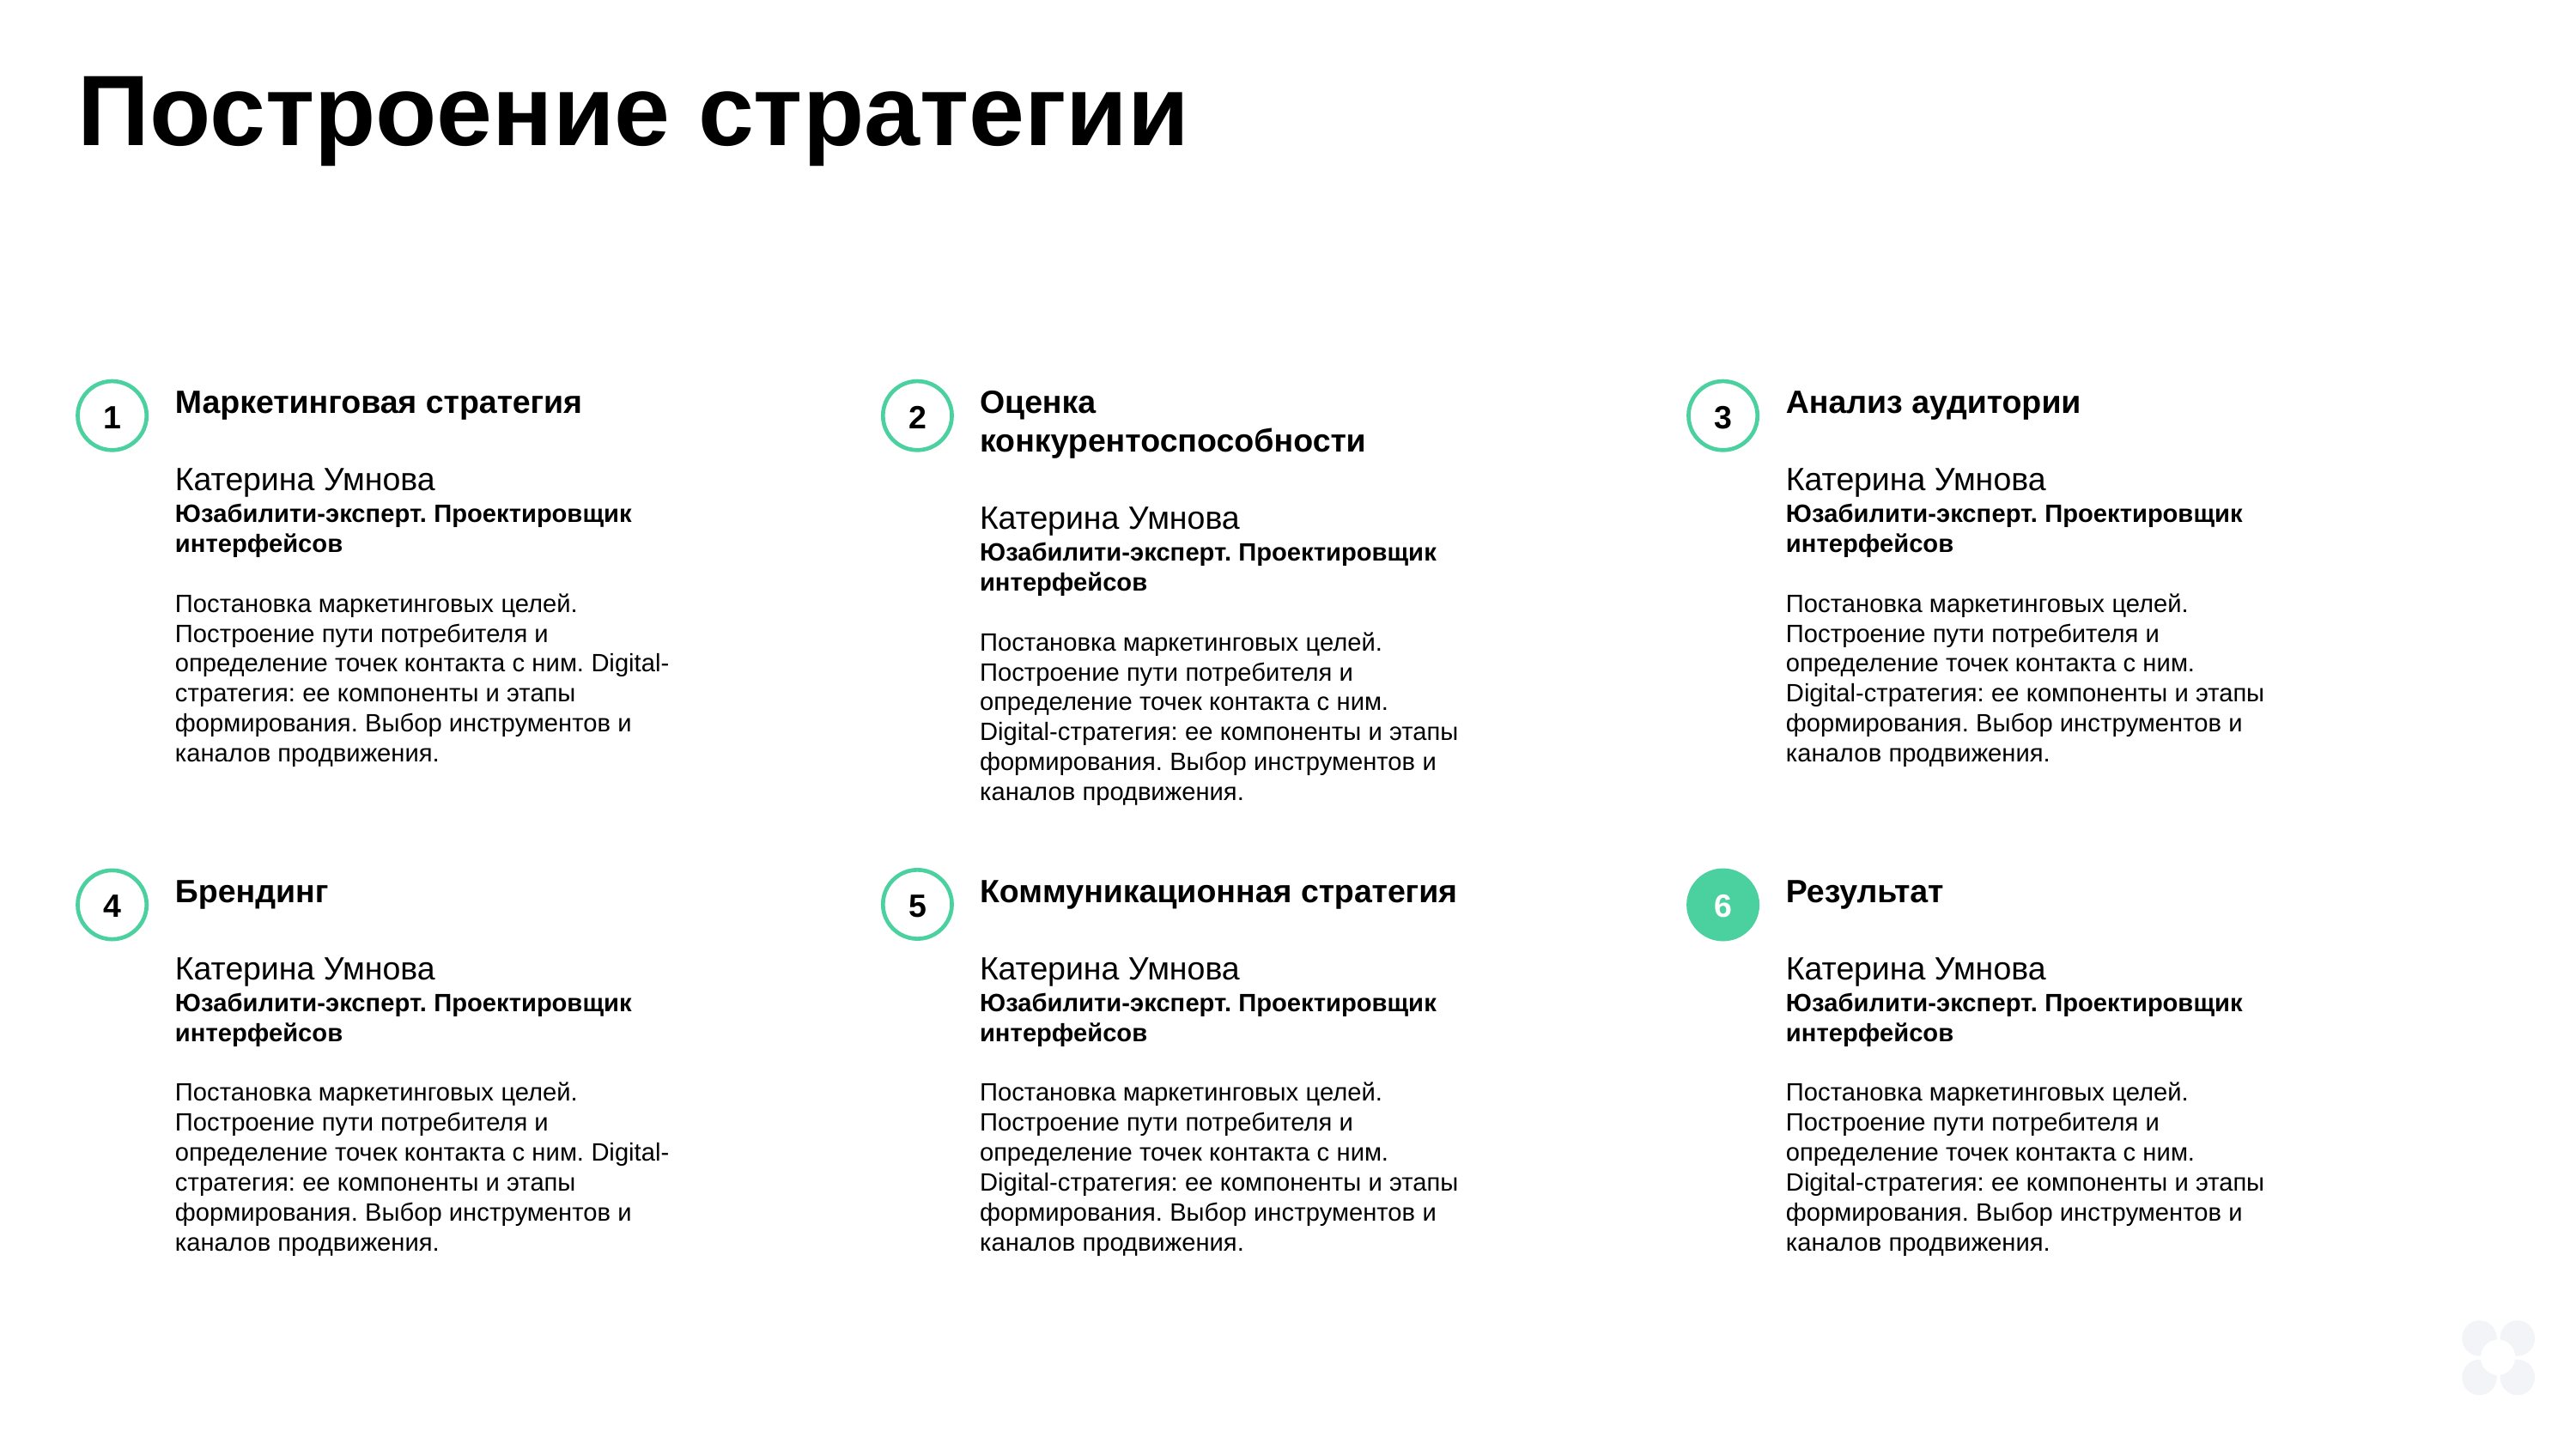

Построение стратегии
1
Маркетинговая стратегия

Катерина Умнова
Юзабилити-эксперт. Проектировщик интерфейсов

Постановка маркетинговых целей.
Построение пути потребителя и определение точек контакта с ним. Digital-стратегия: ее компоненты и этапы формирования. Выбор инструментов и каналов продвижения.

2
Оценка конкурентоспособности

Катерина Умнова
Юзабилити-эксперт. Проектировщик интерфейсов

Постановка маркетинговых целей.
Построение пути потребителя и определение точек контакта с ним. Digital-стратегия: ее компоненты и этапы формирования. Выбор инструментов и каналов продвижения.

3
Анализ аудитории

Катерина Умнова
Юзабилити-эксперт. Проектировщик интерфейсов

Постановка маркетинговых целей.
Построение пути потребителя и определение точек контакта с ним. Digital-стратегия: ее компоненты и этапы формирования. Выбор инструментов и каналов продвижения.

5
Коммуникационная стратегия

Катерина Умнова
Юзабилити-эксперт. Проектировщик интерфейсов

Постановка маркетинговых целей.
Построение пути потребителя и определение точек контакта с ним. Digital-стратегия: ее компоненты и этапы формирования. Выбор инструментов и каналов продвижения.

6
Результат

Катерина Умнова
Юзабилити-эксперт. Проектировщик интерфейсов

Постановка маркетинговых целей.
Построение пути потребителя и определение точек контакта с ним. Digital-стратегия: ее компоненты и этапы формирования. Выбор инструментов и каналов продвижения.

4
Брендинг

Катерина Умнова
Юзабилити-эксперт. Проектировщик интерфейсов

Постановка маркетинговых целей.
Построение пути потребителя и определение точек контакта с ним. Digital-стратегия: ее компоненты и этапы формирования. Выбор инструментов и каналов продвижения.